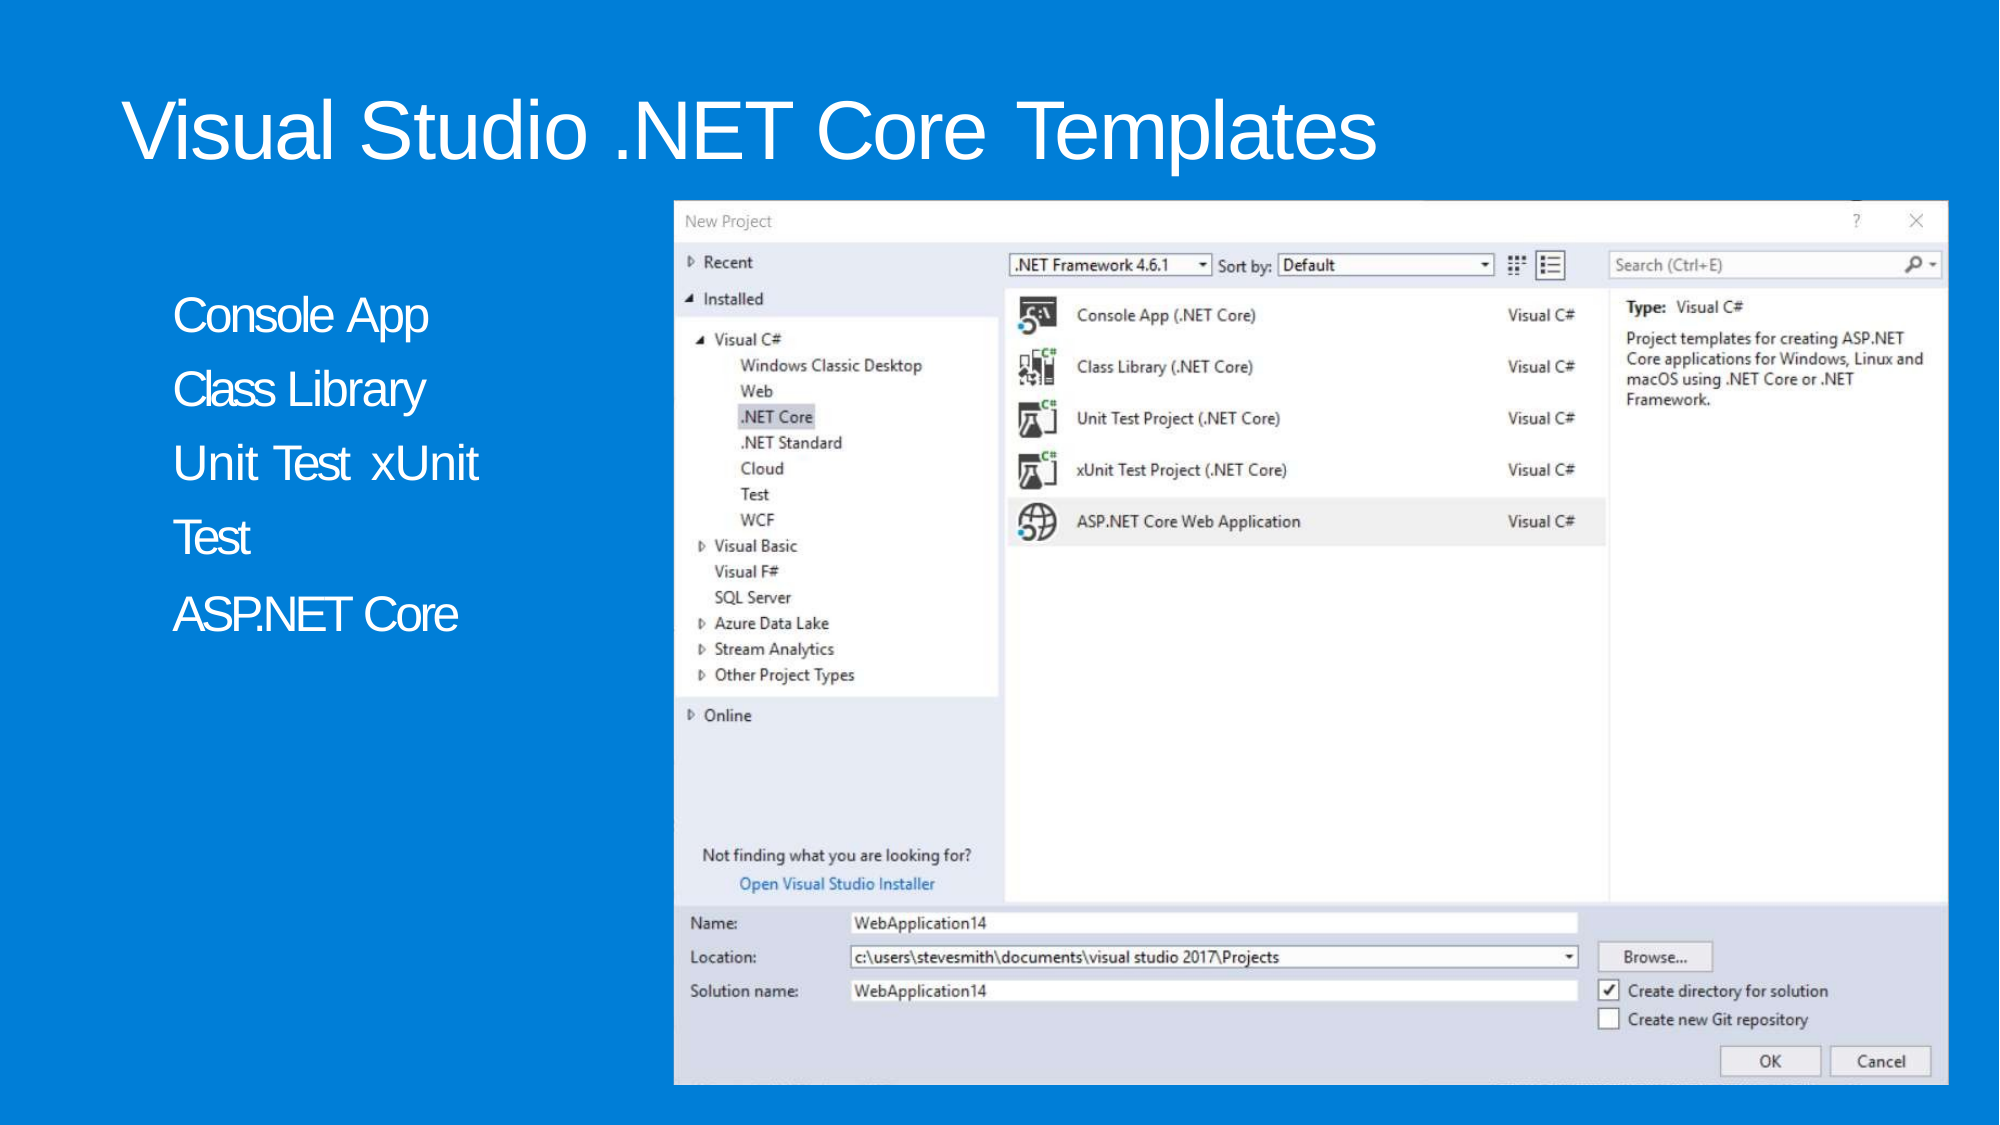

# Visual Studio .NET Core Templates

Console App  Class Library  Unit Test  xUnit Test
ASP.NET Core